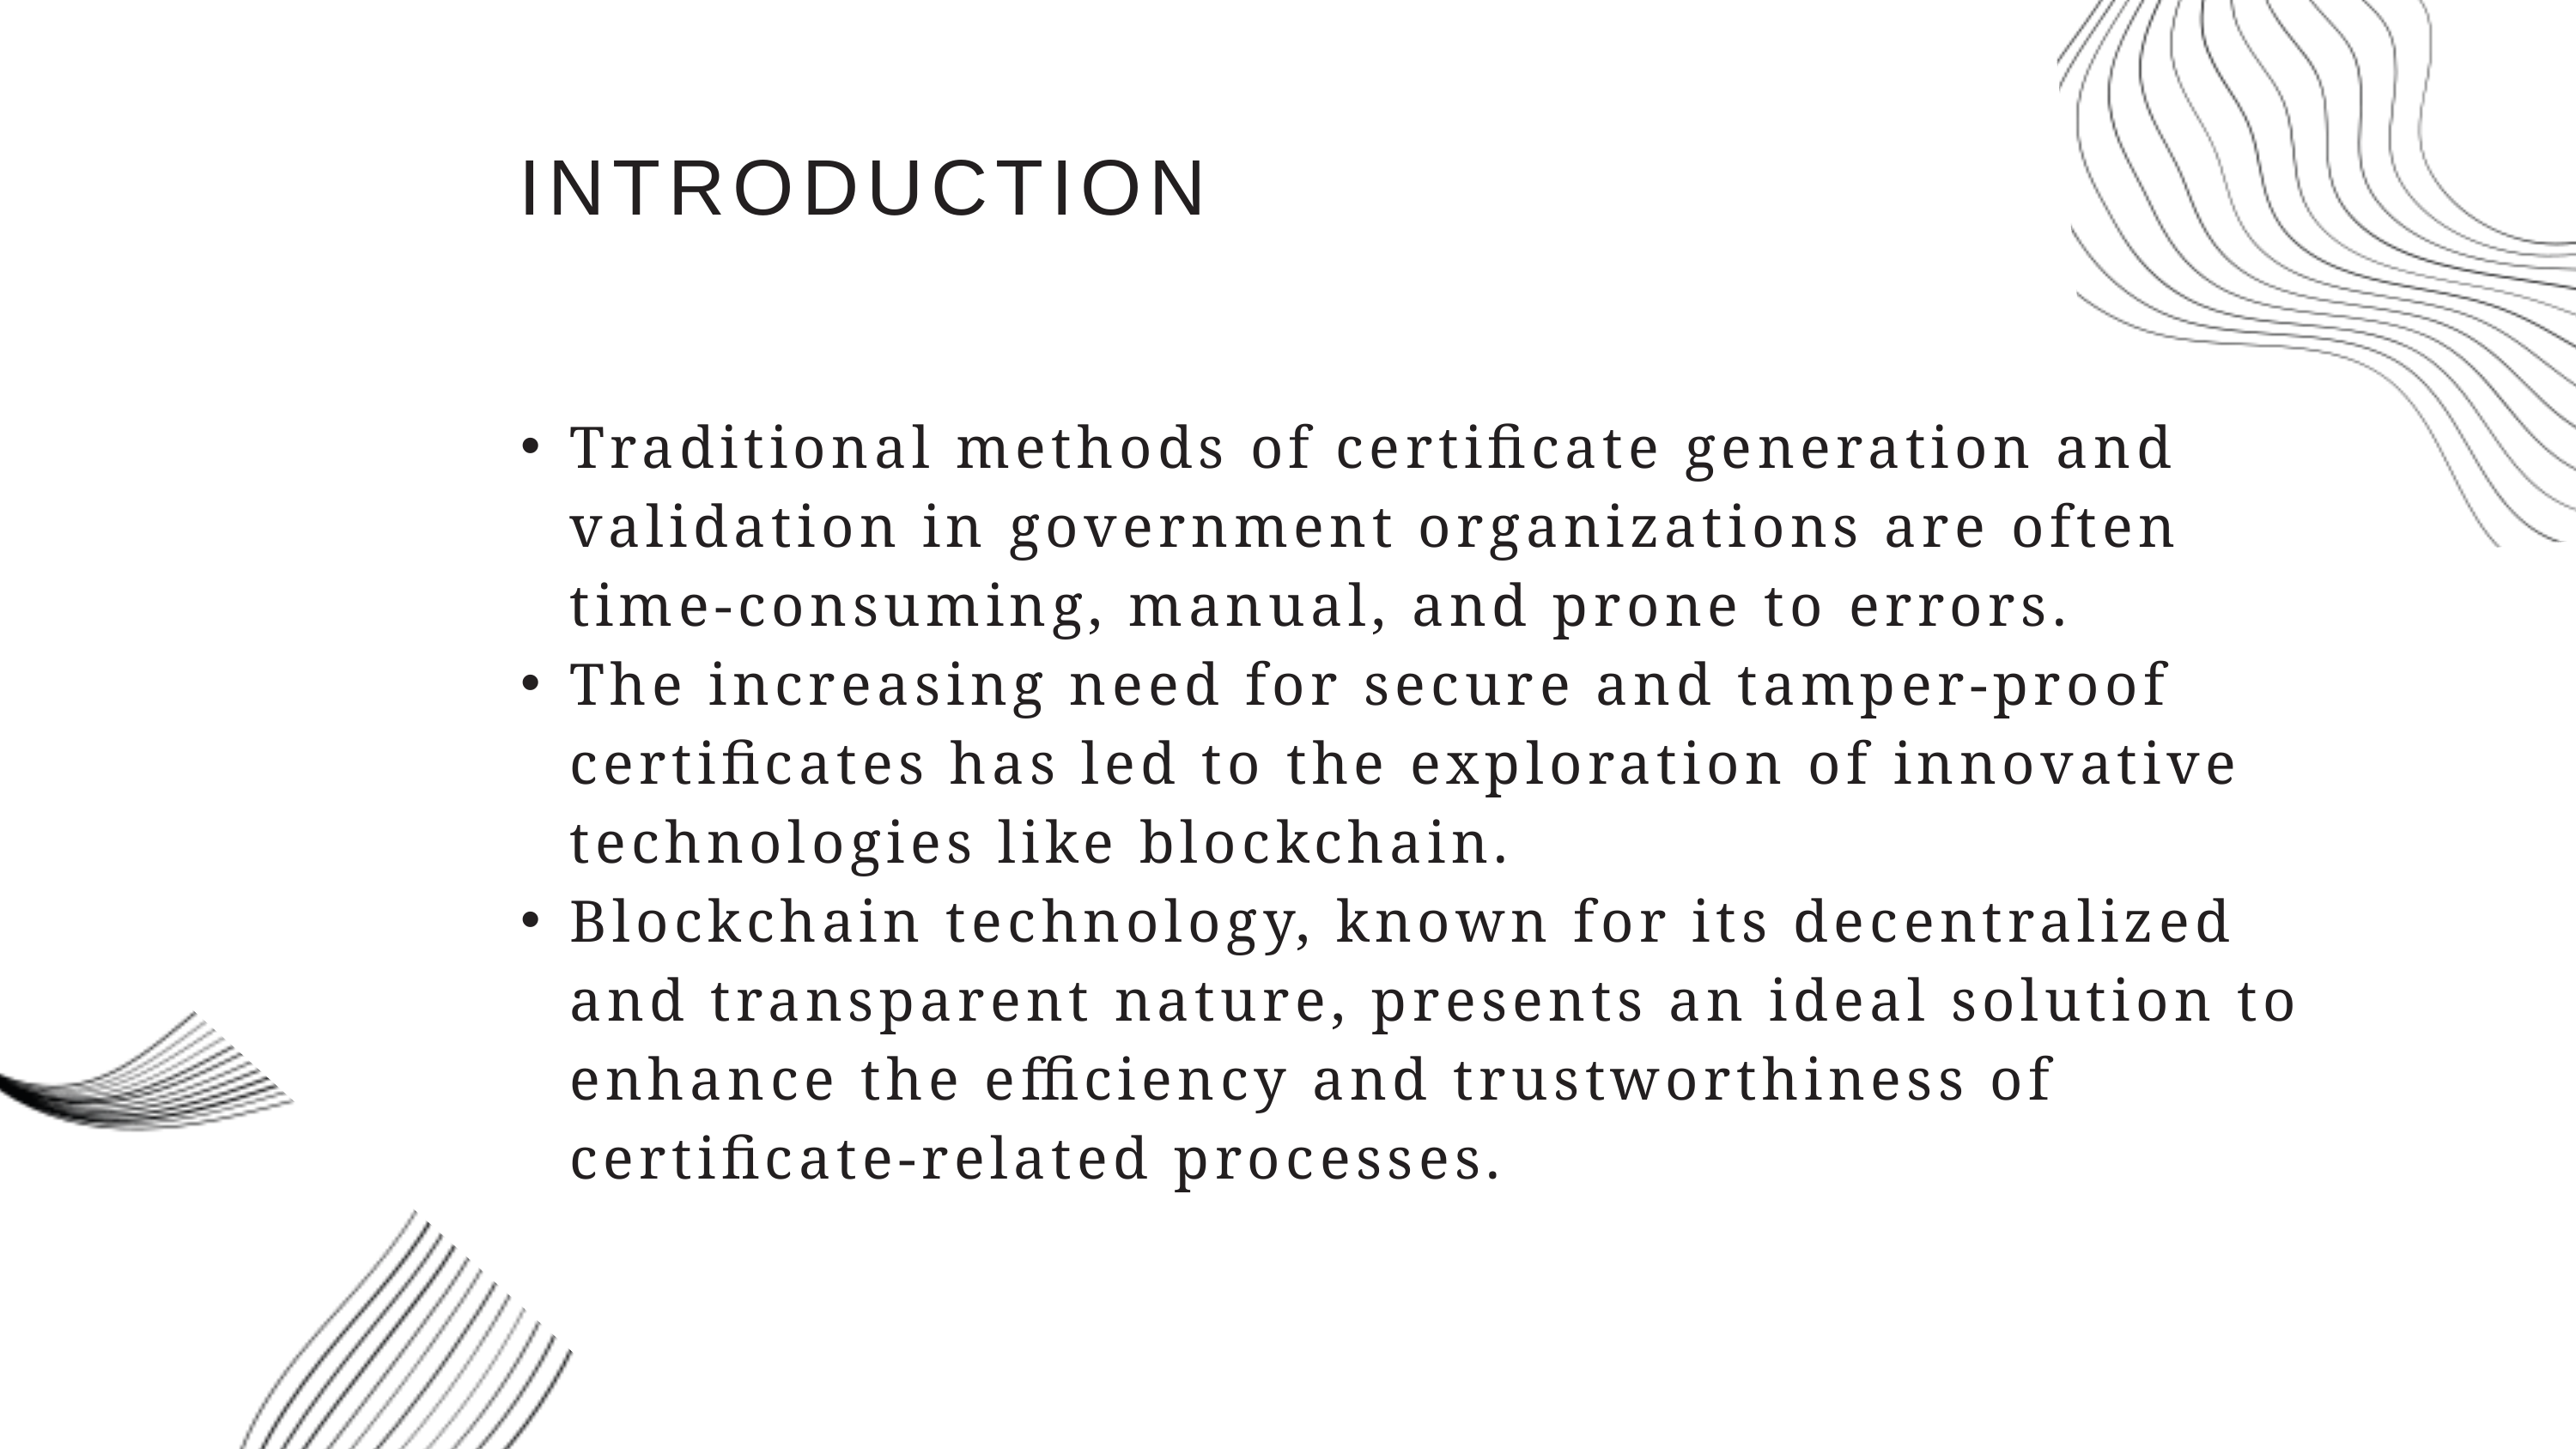

INTRODUCTION
Traditional methods of certificate generation and validation in government organizations are often time-consuming, manual, and prone to errors.
The increasing need for secure and tamper-proof certificates has led to the exploration of innovative technologies like blockchain.
Blockchain technology, known for its decentralized and transparent nature, presents an ideal solution to enhance the efficiency and trustworthiness of certificate-related processes.